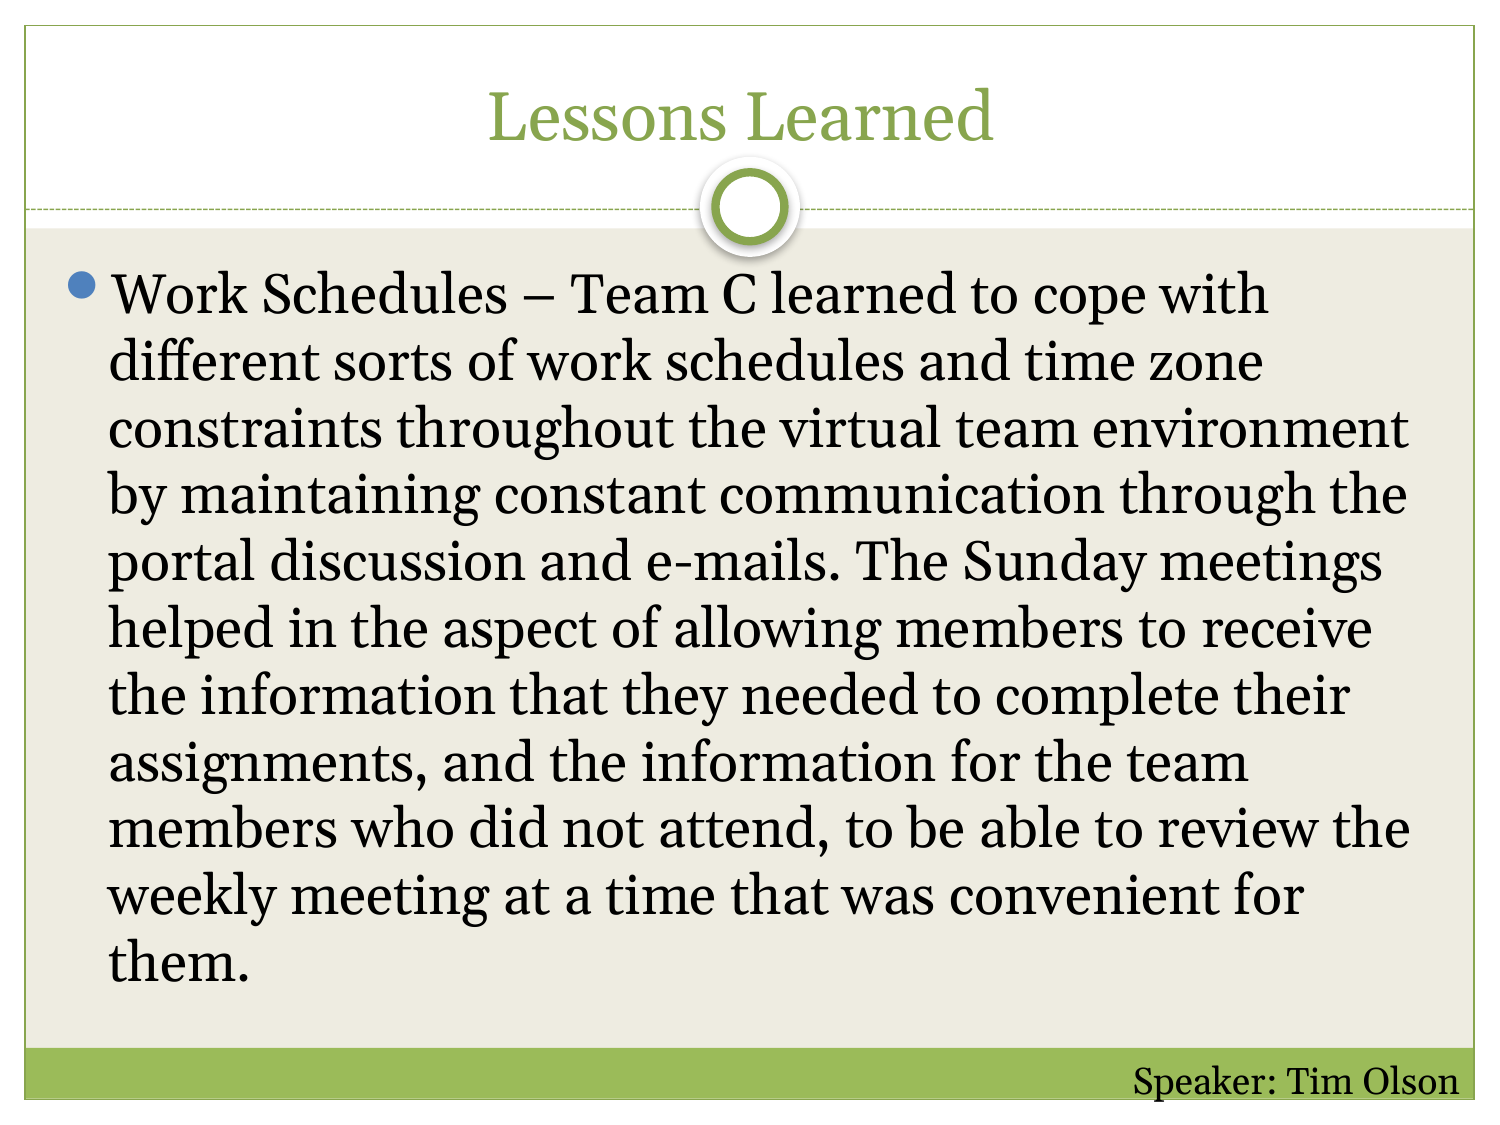

# Lessons Learned
Work Schedules – Team C learned to cope with different sorts of work schedules and time zone constraints throughout the virtual team environment by maintaining constant communication through the portal discussion and e-mails. The Sunday meetings helped in the aspect of allowing members to receive the information that they needed to complete their assignments, and the information for the team members who did not attend, to be able to review the weekly meeting at a time that was convenient for them.
Speaker: Tim Olson